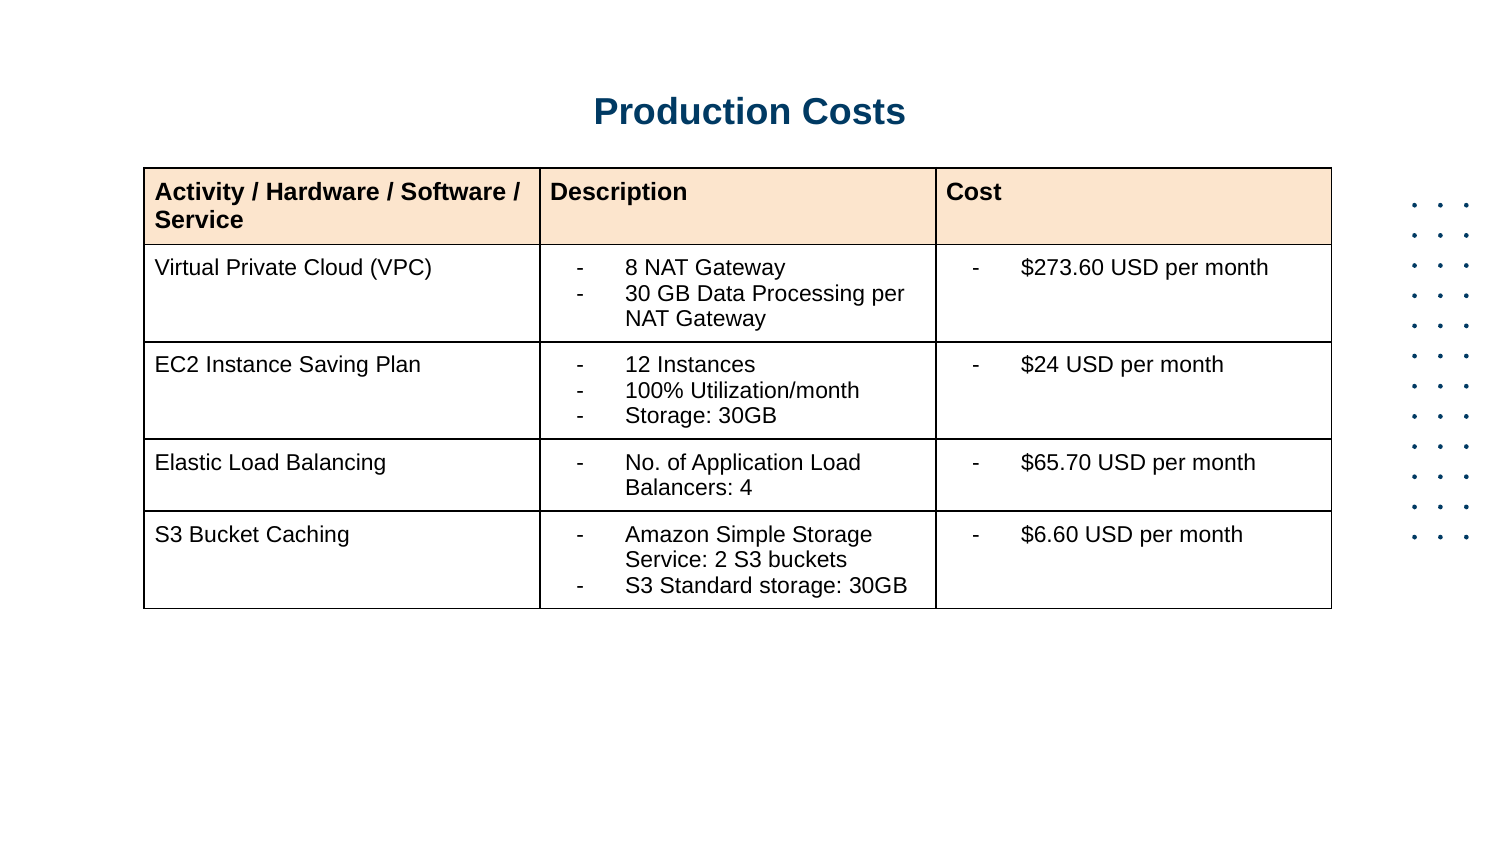

# Production Costs
| Activity / Hardware / Software / Service | Description | Cost |
| --- | --- | --- |
| Virtual Private Cloud (VPC) | 8 NAT Gateway 30 GB Data Processing per NAT Gateway | $273.60 USD per month |
| EC2 Instance Saving Plan | 12 Instances 100% Utilization/month Storage: 30GB | $24 USD per month |
| Elastic Load Balancing | No. of Application Load Balancers: 4 | $65.70 USD per month |
| S3 Bucket Caching | Amazon Simple Storage Service: 2 S3 buckets S3 Standard storage: 30GB | $6.60 USD per month |